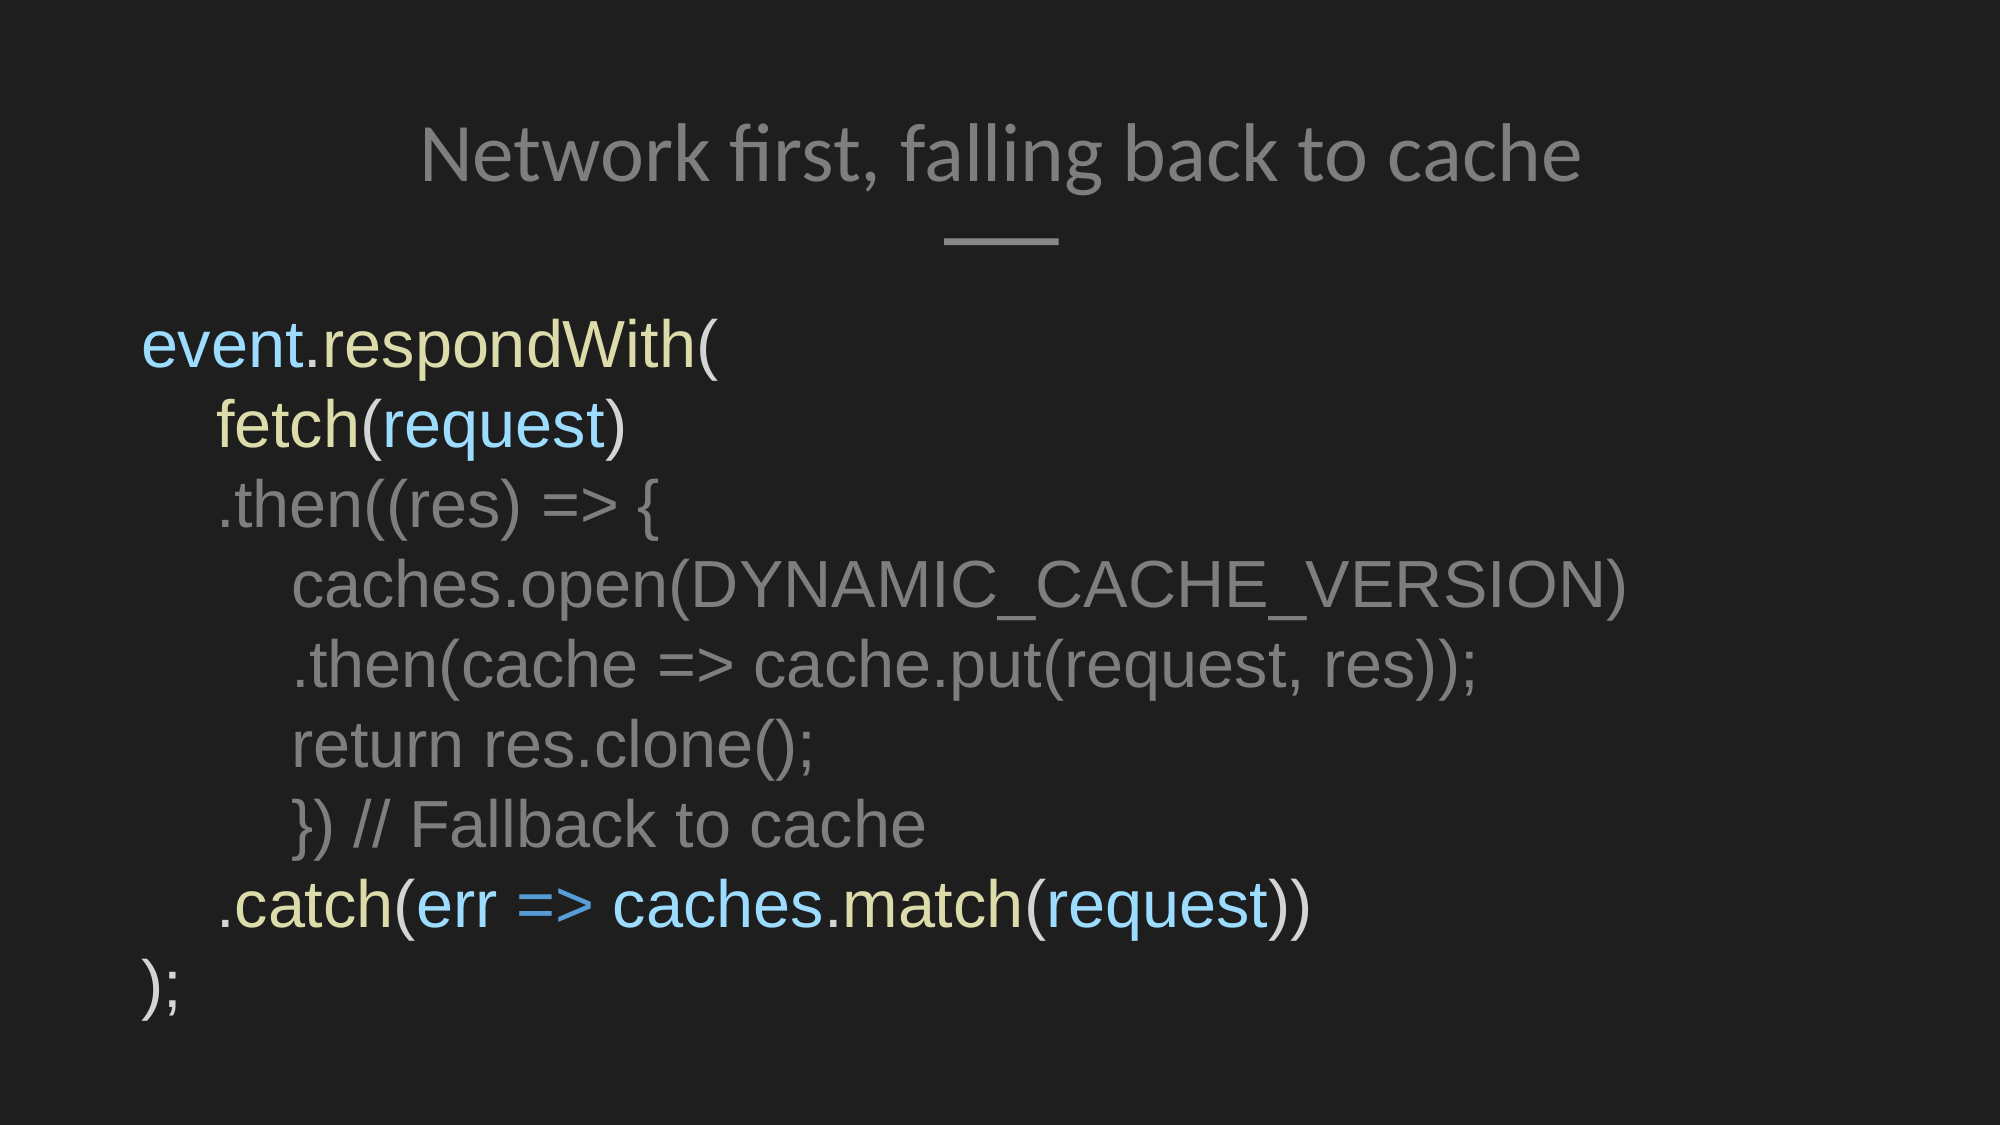

Network first, falling back to cache

event.respondWith(
fetch(request)
.then((res) => {
caches.open(DYNAMIC_CACHE_VERSION)
.then(cache => cache.put(request, res));
return res.clone();
}) // Fallback to cache
.catch(err => caches.match(request))
);